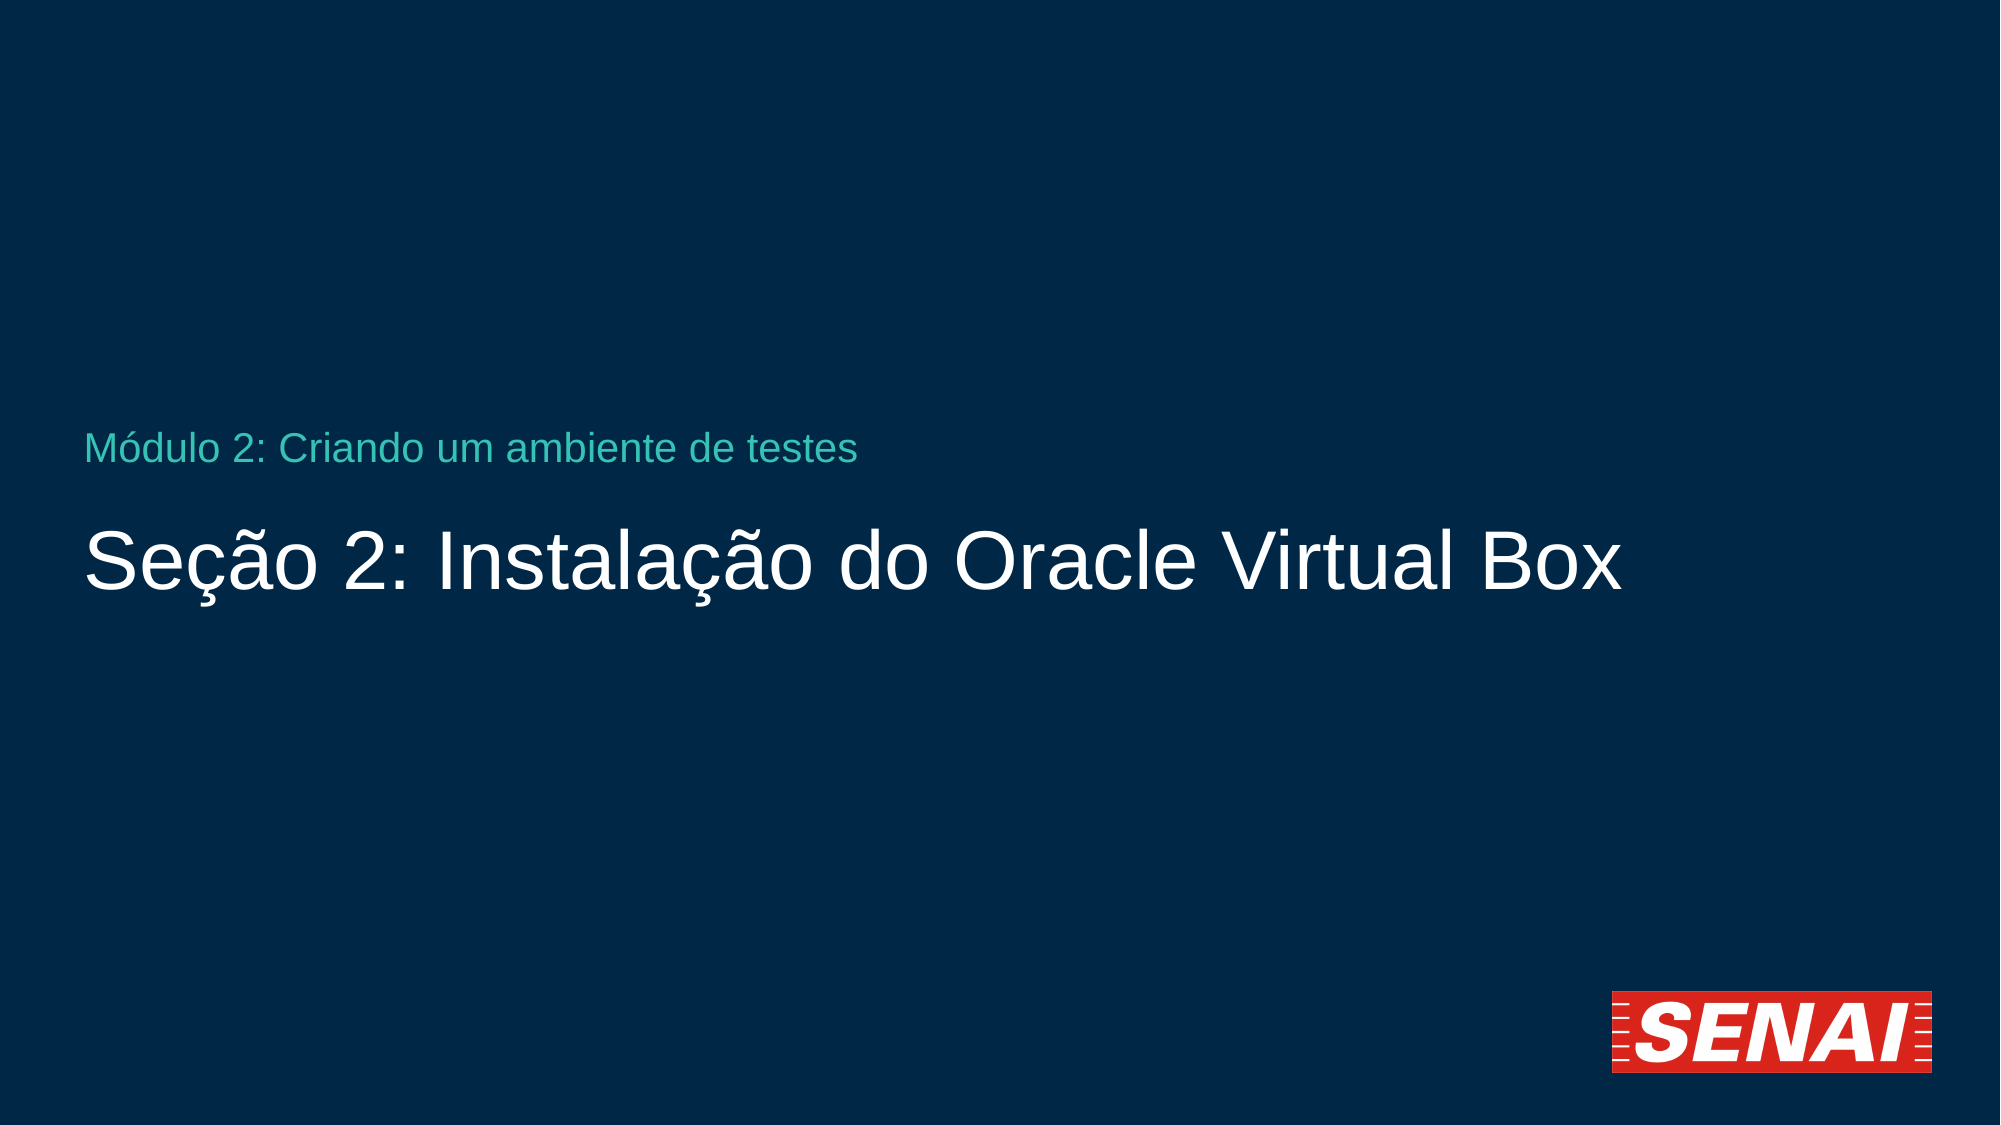

Módulo 2: Criando um ambiente de testes
# Seção 2: Instalação do Oracle Virtual Box